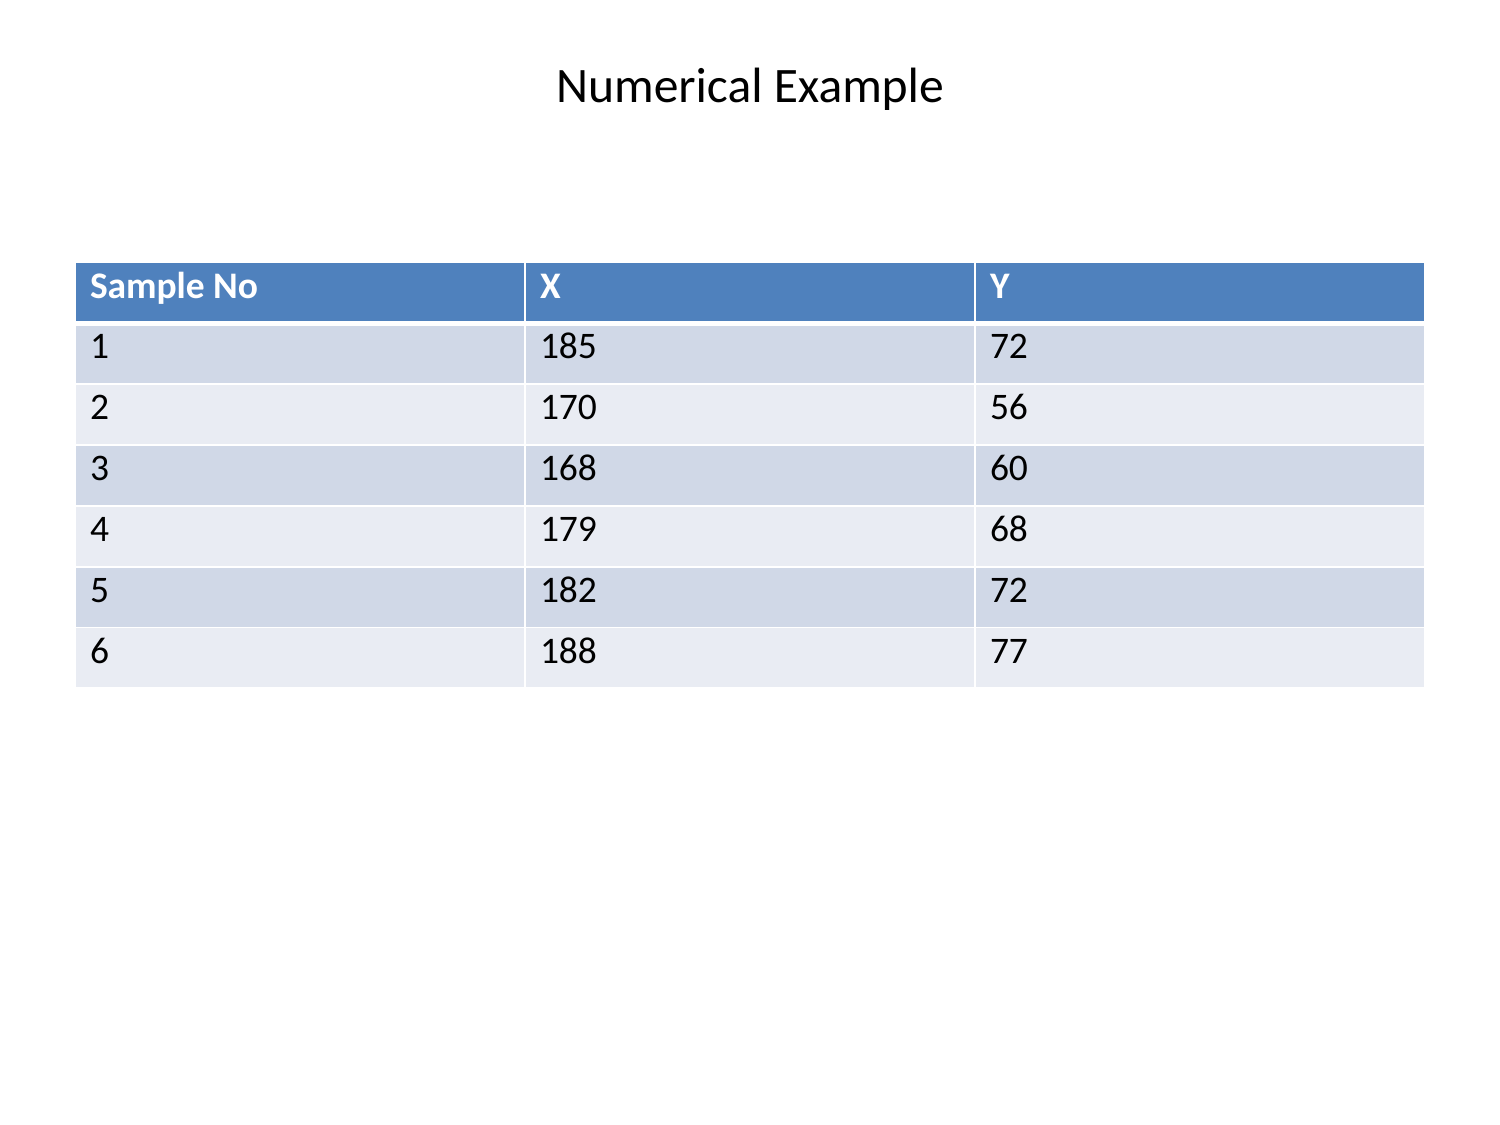

# Numerical Example
| Sample No | X | Y |
| --- | --- | --- |
| 1 | 185 | 72 |
| 2 | 170 | 56 |
| 3 | 168 | 60 |
| 4 | 179 | 68 |
| 5 | 182 | 72 |
| 6 | 188 | 77 |